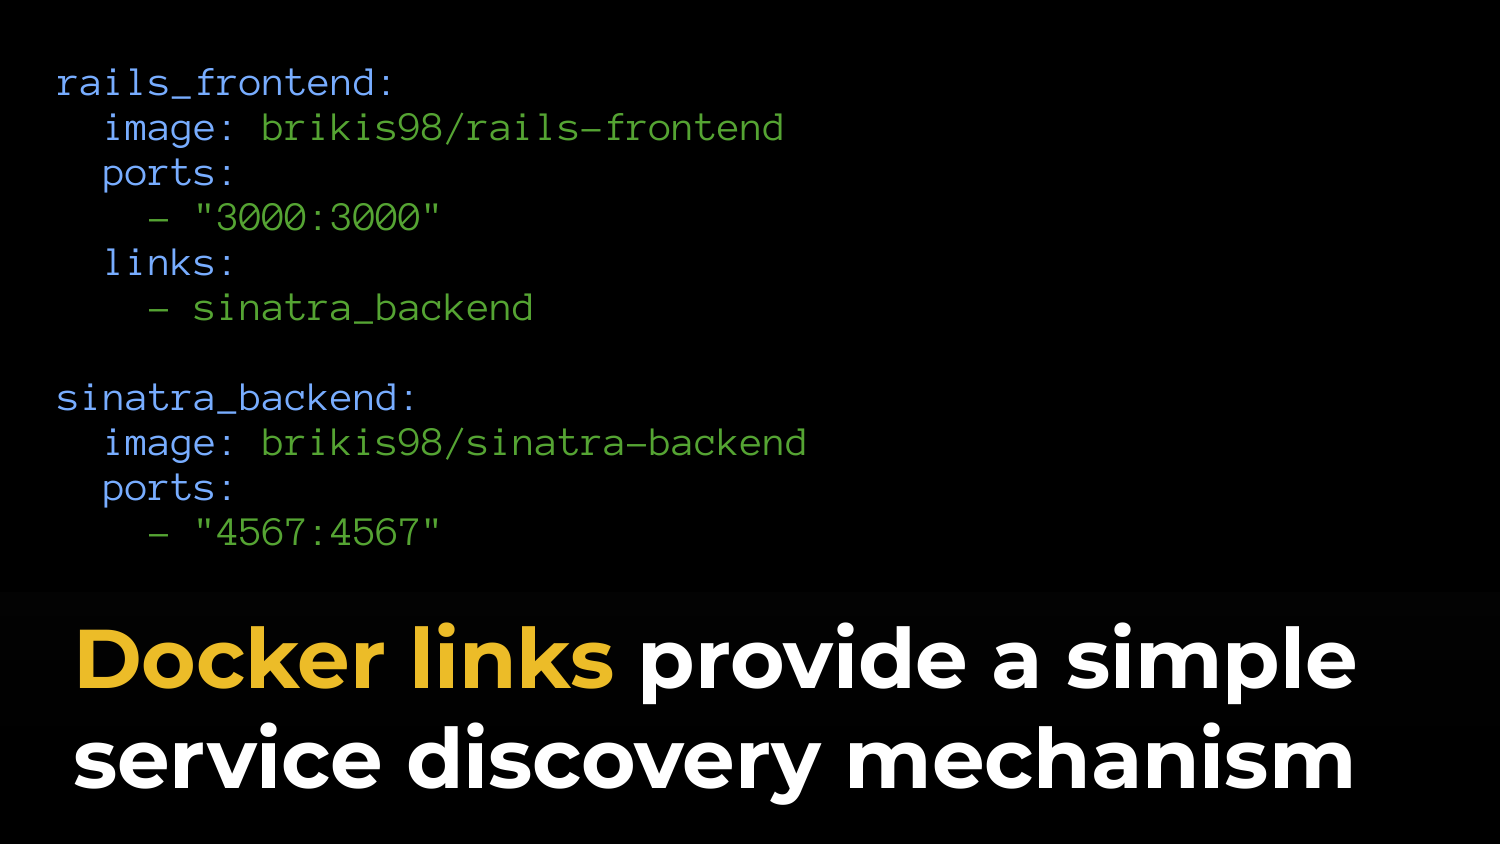

rails_frontend:
  image: brikis98/rails-frontend
  ports:
    - "3000:3000"
  links:
    - sinatra_backend

sinatra_backend:
  image: brikis98/sinatra-backend
  ports:
    - "4567:4567"
Docker links provide a simple service discovery mechanism